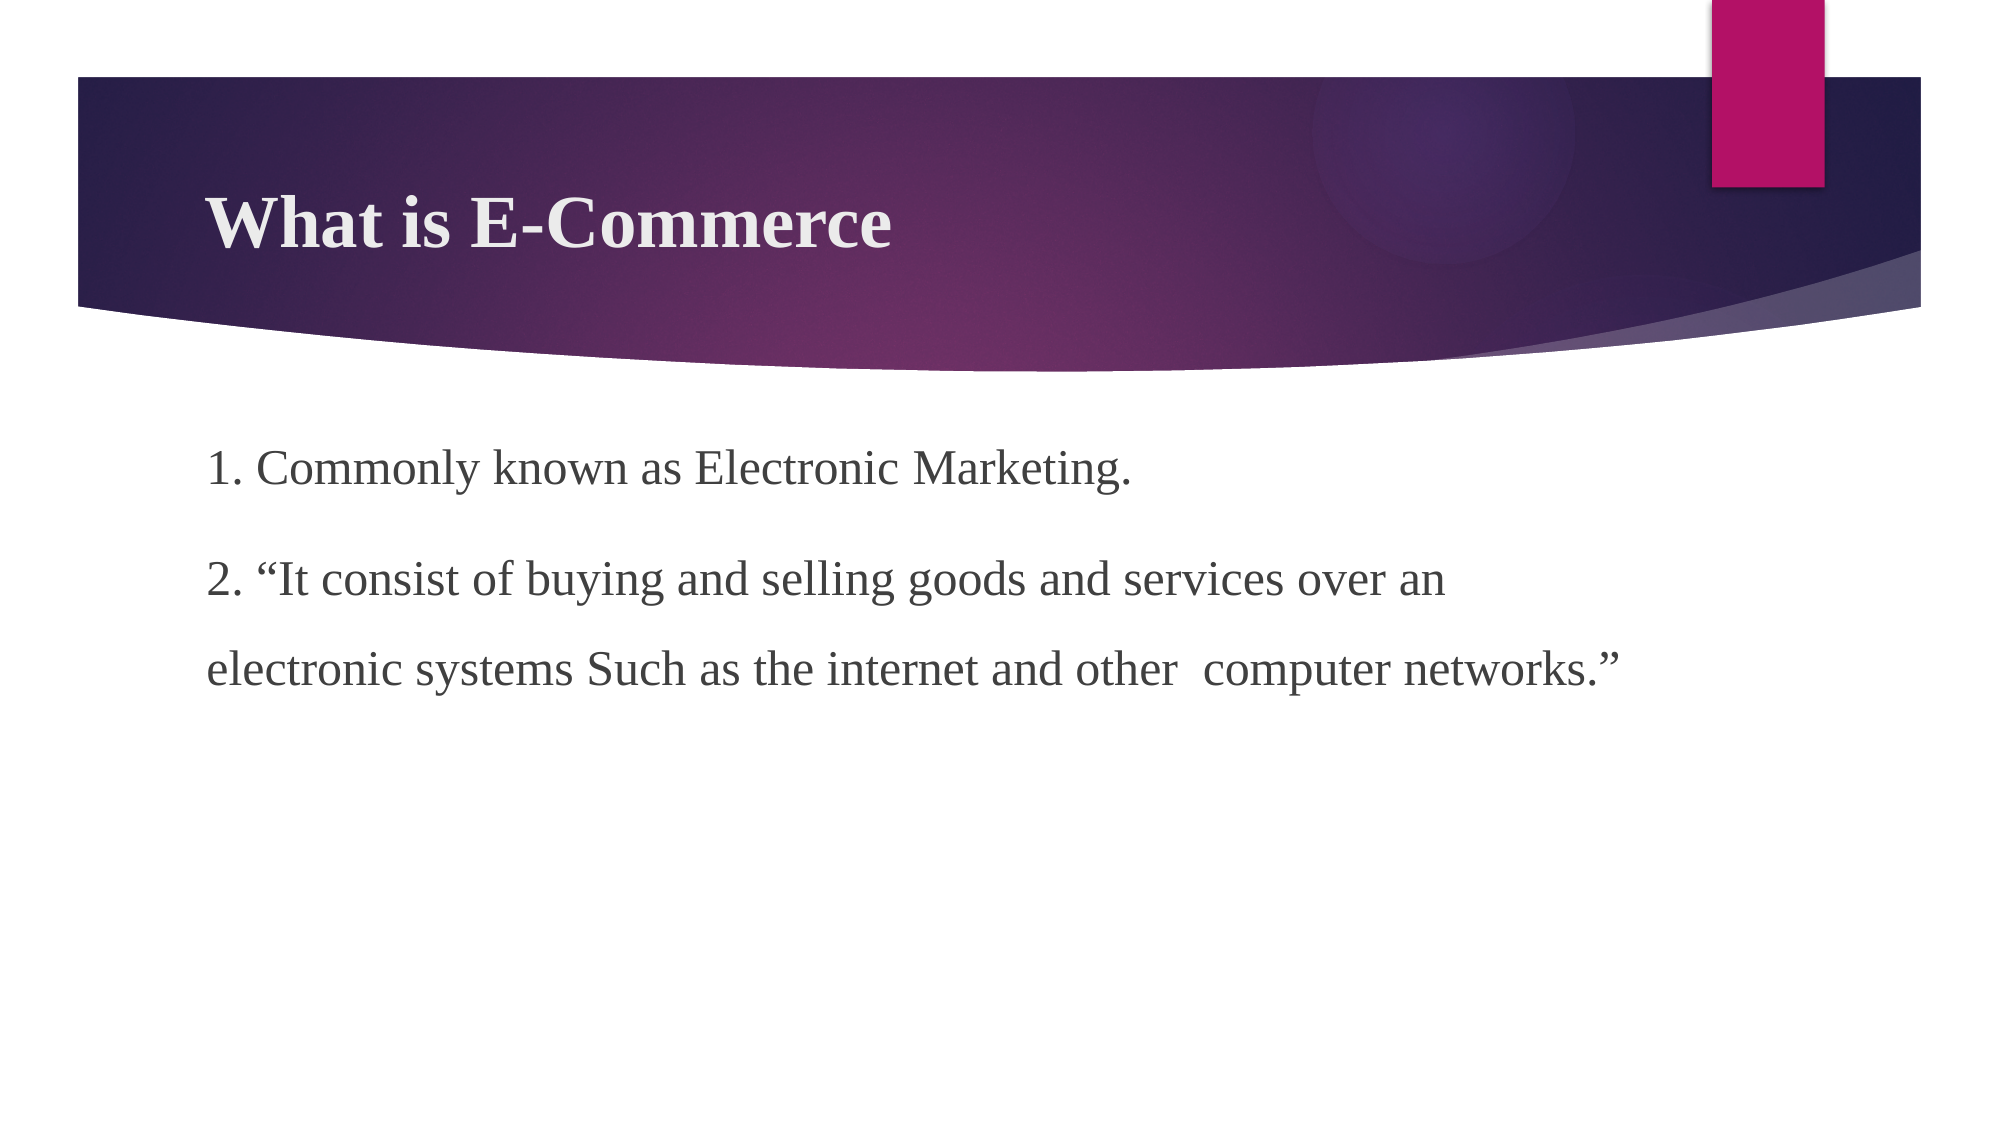

# What is E-Commerce
1. Commonly known as Electronic Marketing.
2. “It consist of buying and selling goods and services over an  electronic systems Such as the internet and other  computer networks.”